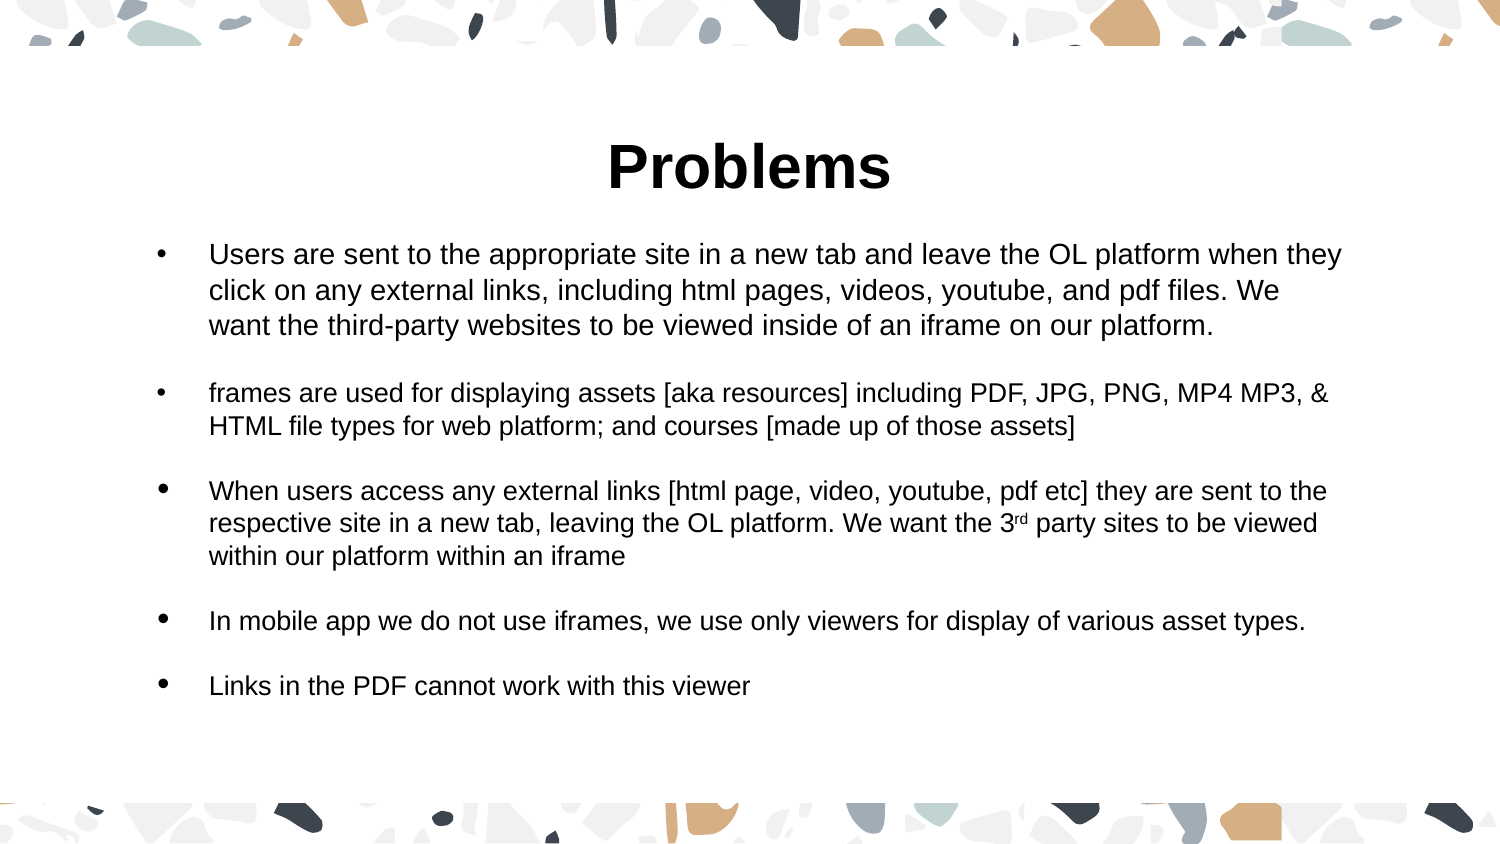

# Problems
Users are sent to the appropriate site in a new tab and leave the OL platform when they click on any external links, including html pages, videos, youtube, and pdf files. We want the third-party websites to be viewed inside of an iframe on our platform.

frames are used for displaying assets [aka resources] including PDF, JPG, PNG, MP4 MP3, & HTML file types for web platform; and courses [made up of those assets]

When users access any external links [html page, video, youtube, pdf etc] they are sent to the respective site in a new tab, leaving the OL platform. We want the 3rd party sites to be viewed within our platform within an iframe

In mobile app we do not use iframes, we use only viewers for display of various asset types.

Links in the PDF cannot work with this viewer